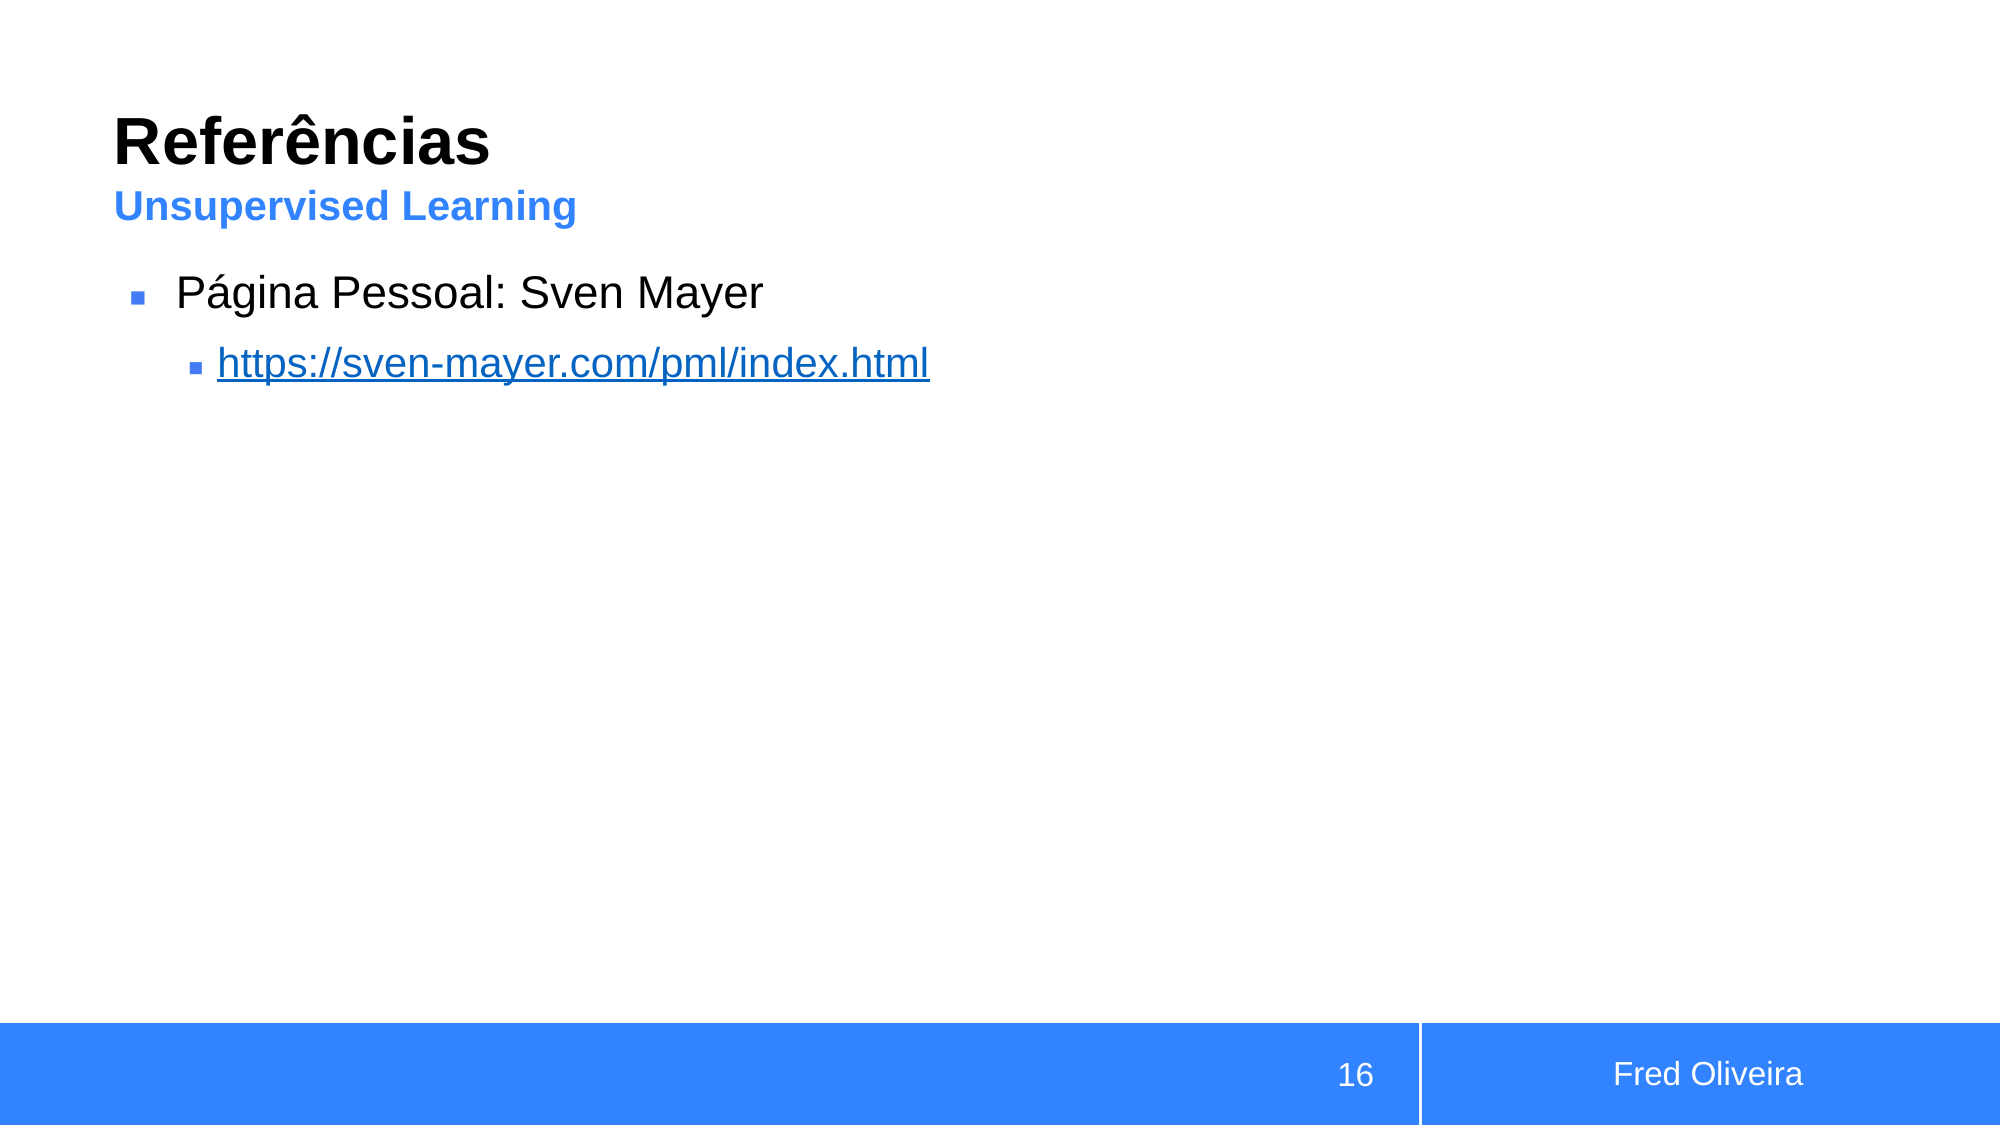

# Referências
Unsupervised Learning
Página Pessoal: Sven Mayer
https://sven-mayer.com/pml/index.html

Fred Oliveira

16